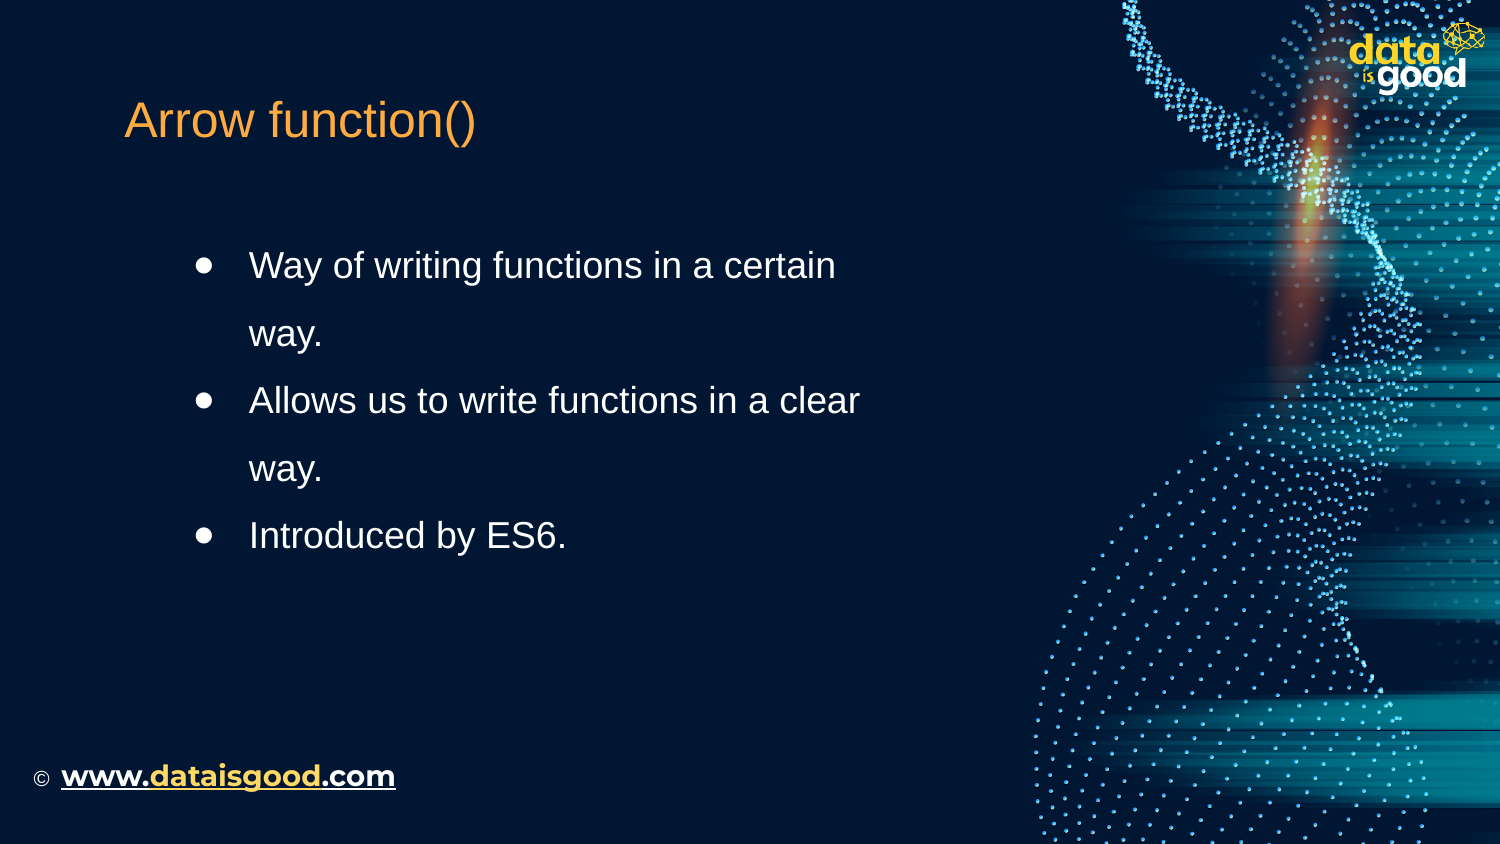

# Arrow function()
Way of writing functions in a certain way.
Allows us to write functions in a clear way.
Introduced by ES6.